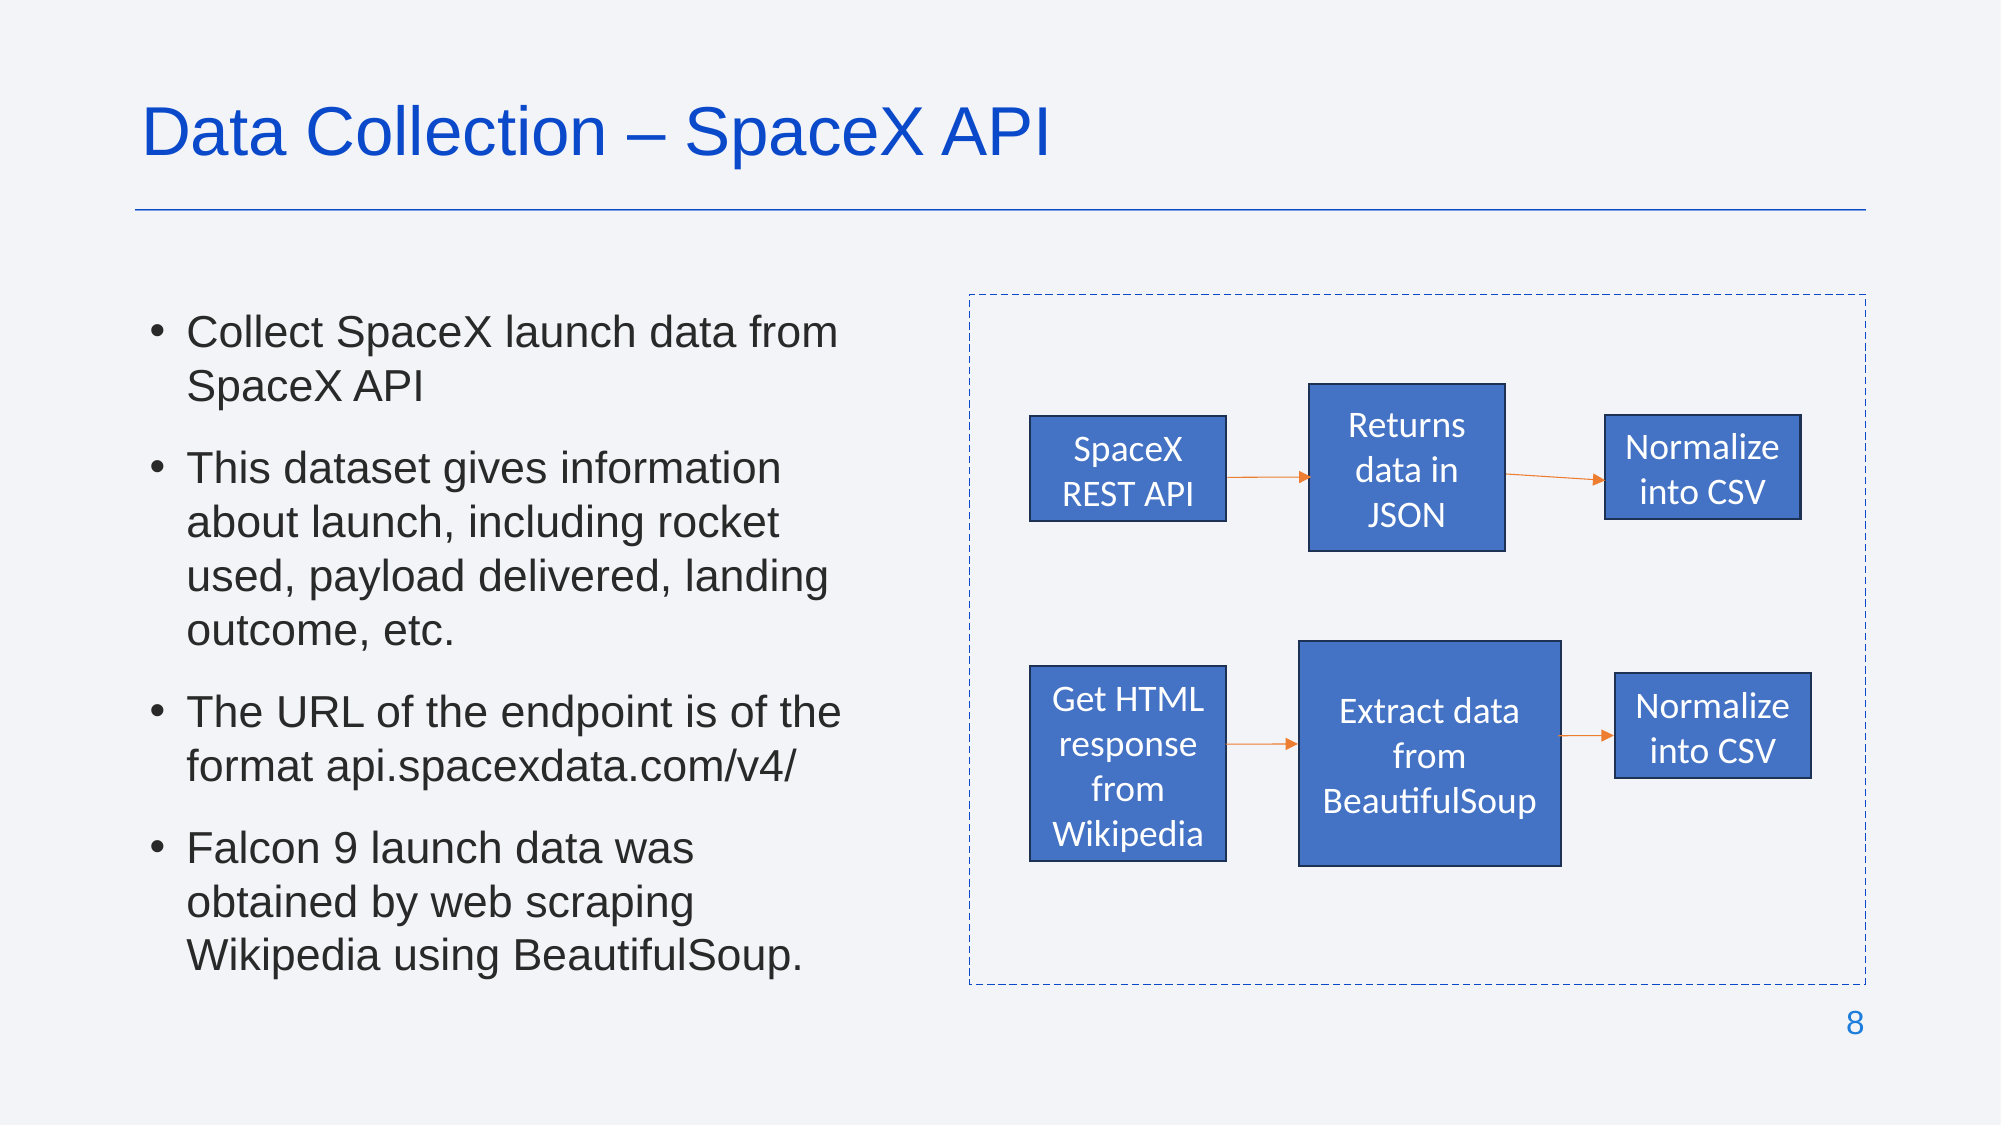

Data Collection – SpaceX API

Collect SpaceX launch data from SpaceX API
This dataset gives information about launch, including rocket used, payload delivered, landing outcome, etc.
The URL of the endpoint is of the format api.spacexdata.com/v4/
Falcon 9 launch data was obtained by web scraping Wikipedia using BeautifulSoup.
Returns data in JSON
Normalize into CSV
SpaceX REST API
Extract data from BeautifulSoup
Get HTML response from Wikipedia
Normalize into CSV
8